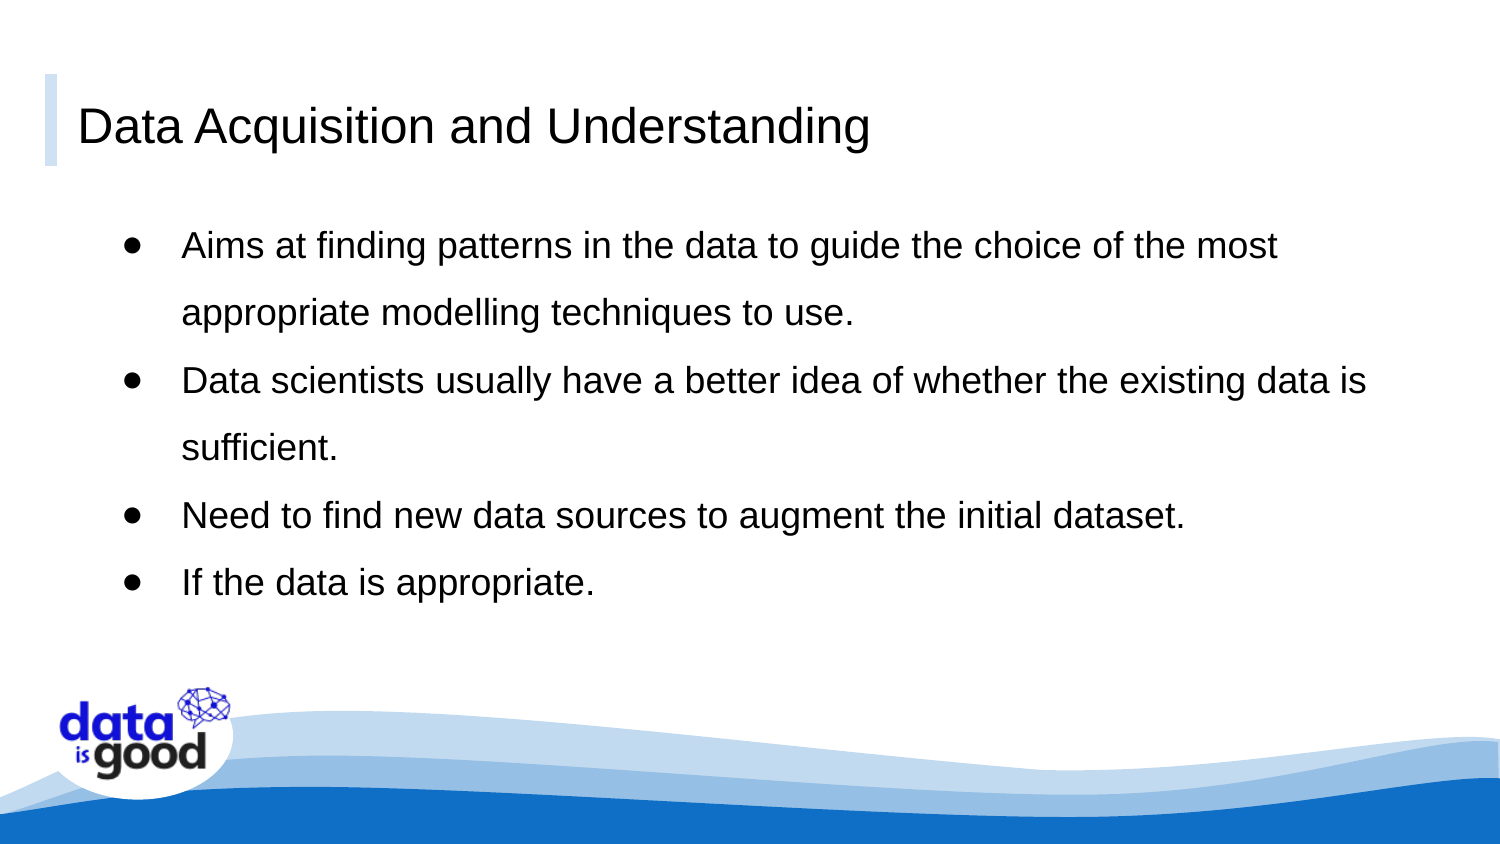

# Data Acquisition and Understanding
Aims at finding patterns in the data to guide the choice of the most appropriate modelling techniques to use.
Data scientists usually have a better idea of whether the existing data is sufficient.
Need to find new data sources to augment the initial dataset.
If the data is appropriate.